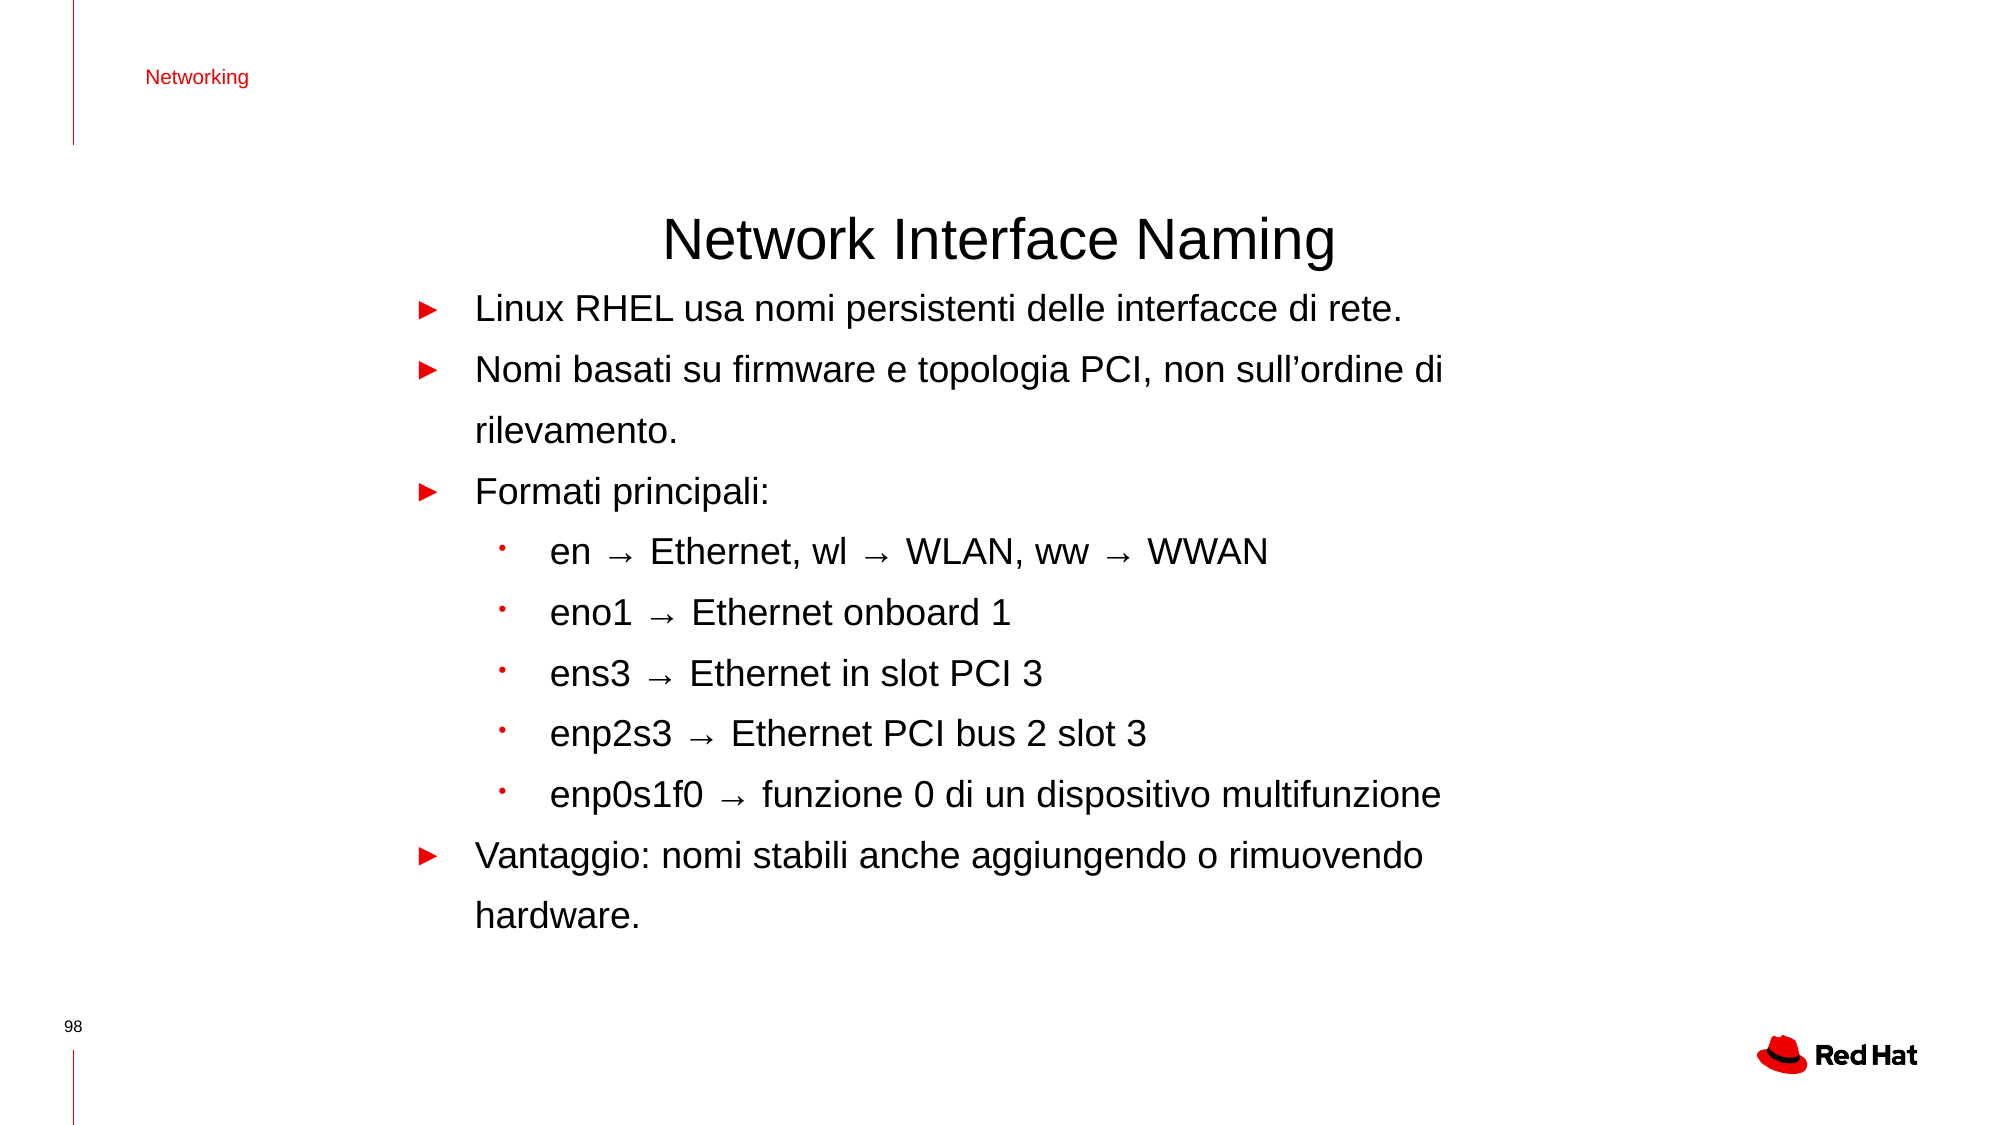

Networking
# Network Interface Naming
Linux RHEL usa nomi persistenti delle interfacce di rete.
Nomi basati su firmware e topologia PCI, non sull’ordine di rilevamento.
Formati principali:
en → Ethernet, wl → WLAN, ww → WWAN
eno1 → Ethernet onboard 1
ens3 → Ethernet in slot PCI 3
enp2s3 → Ethernet PCI bus 2 slot 3
enp0s1f0 → funzione 0 di un dispositivo multifunzione
Vantaggio: nomi stabili anche aggiungendo o rimuovendo hardware.
98